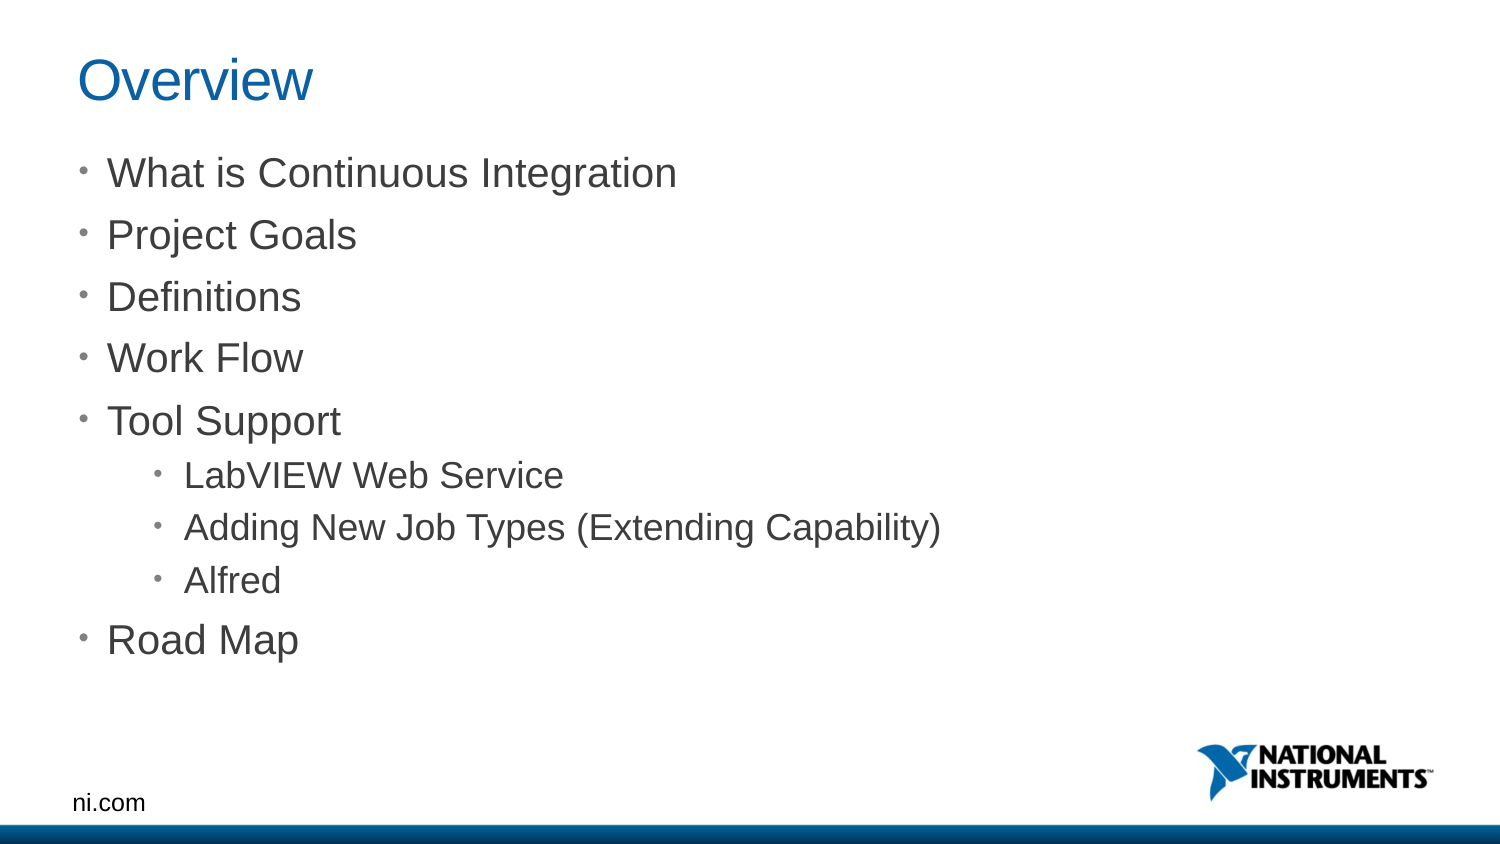

# Overview
What is Continuous Integration
Project Goals
Definitions
Work Flow
Tool Support
LabVIEW Web Service
Adding New Job Types (Extending Capability)
Alfred
Road Map